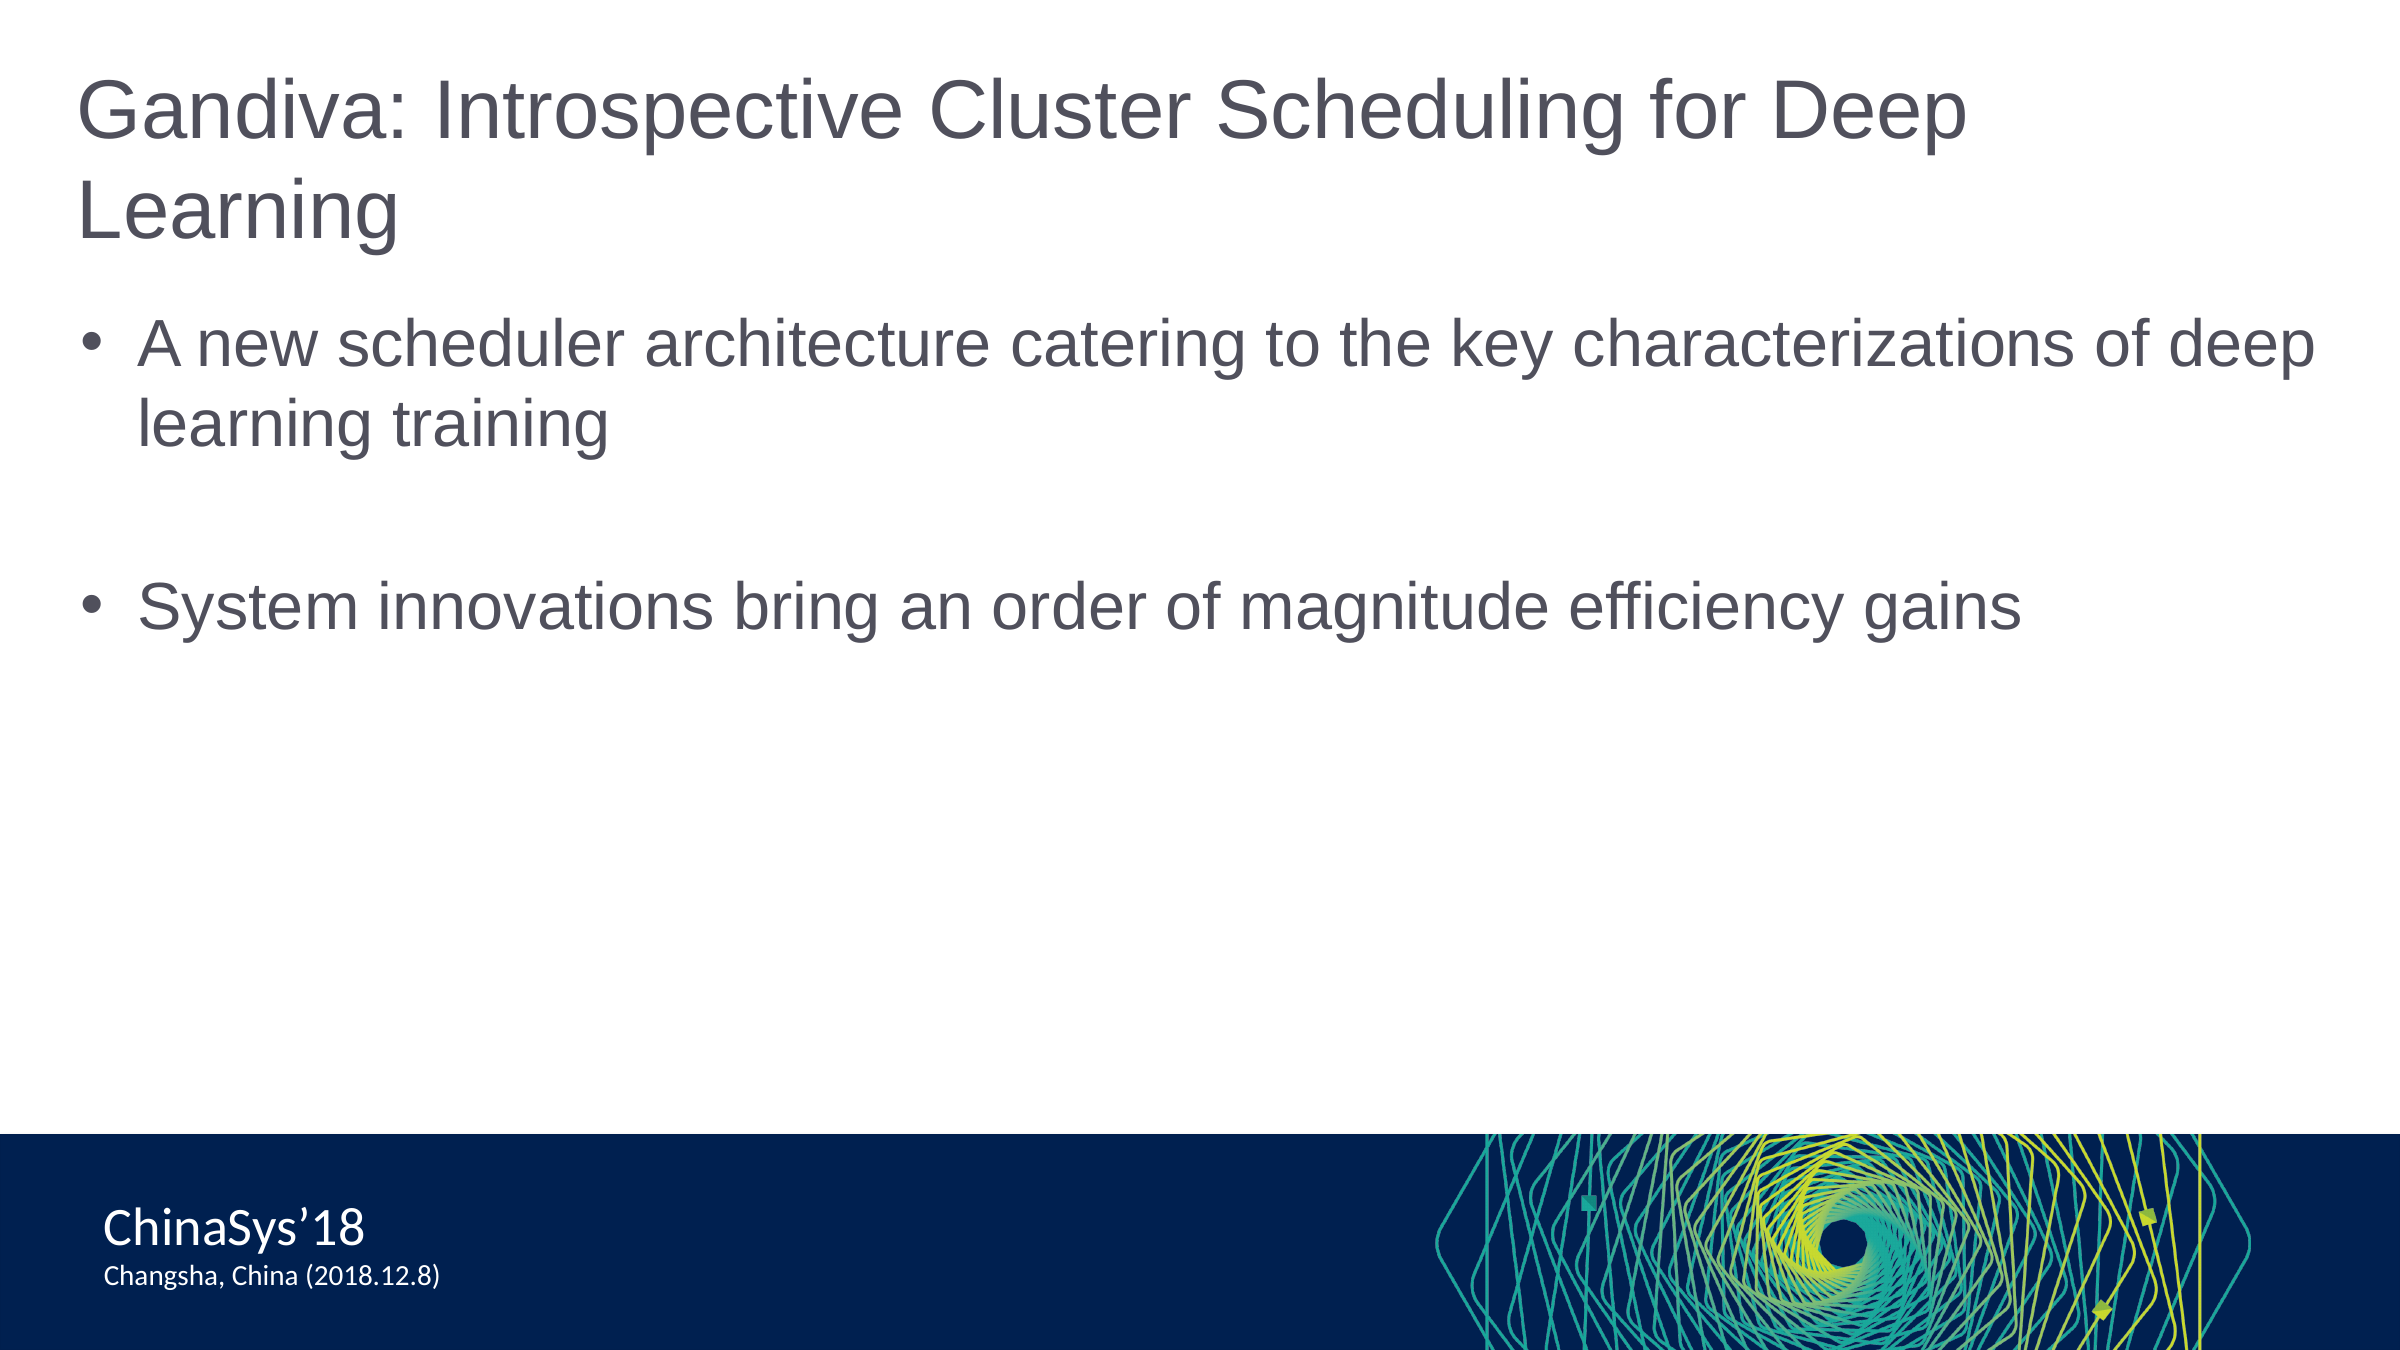

# Gandiva: Introspective Cluster Scheduling for Deep Learning
A new scheduler architecture catering to the key characterizations of deep learning training

System innovations bring an order of magnitude efficiency gains